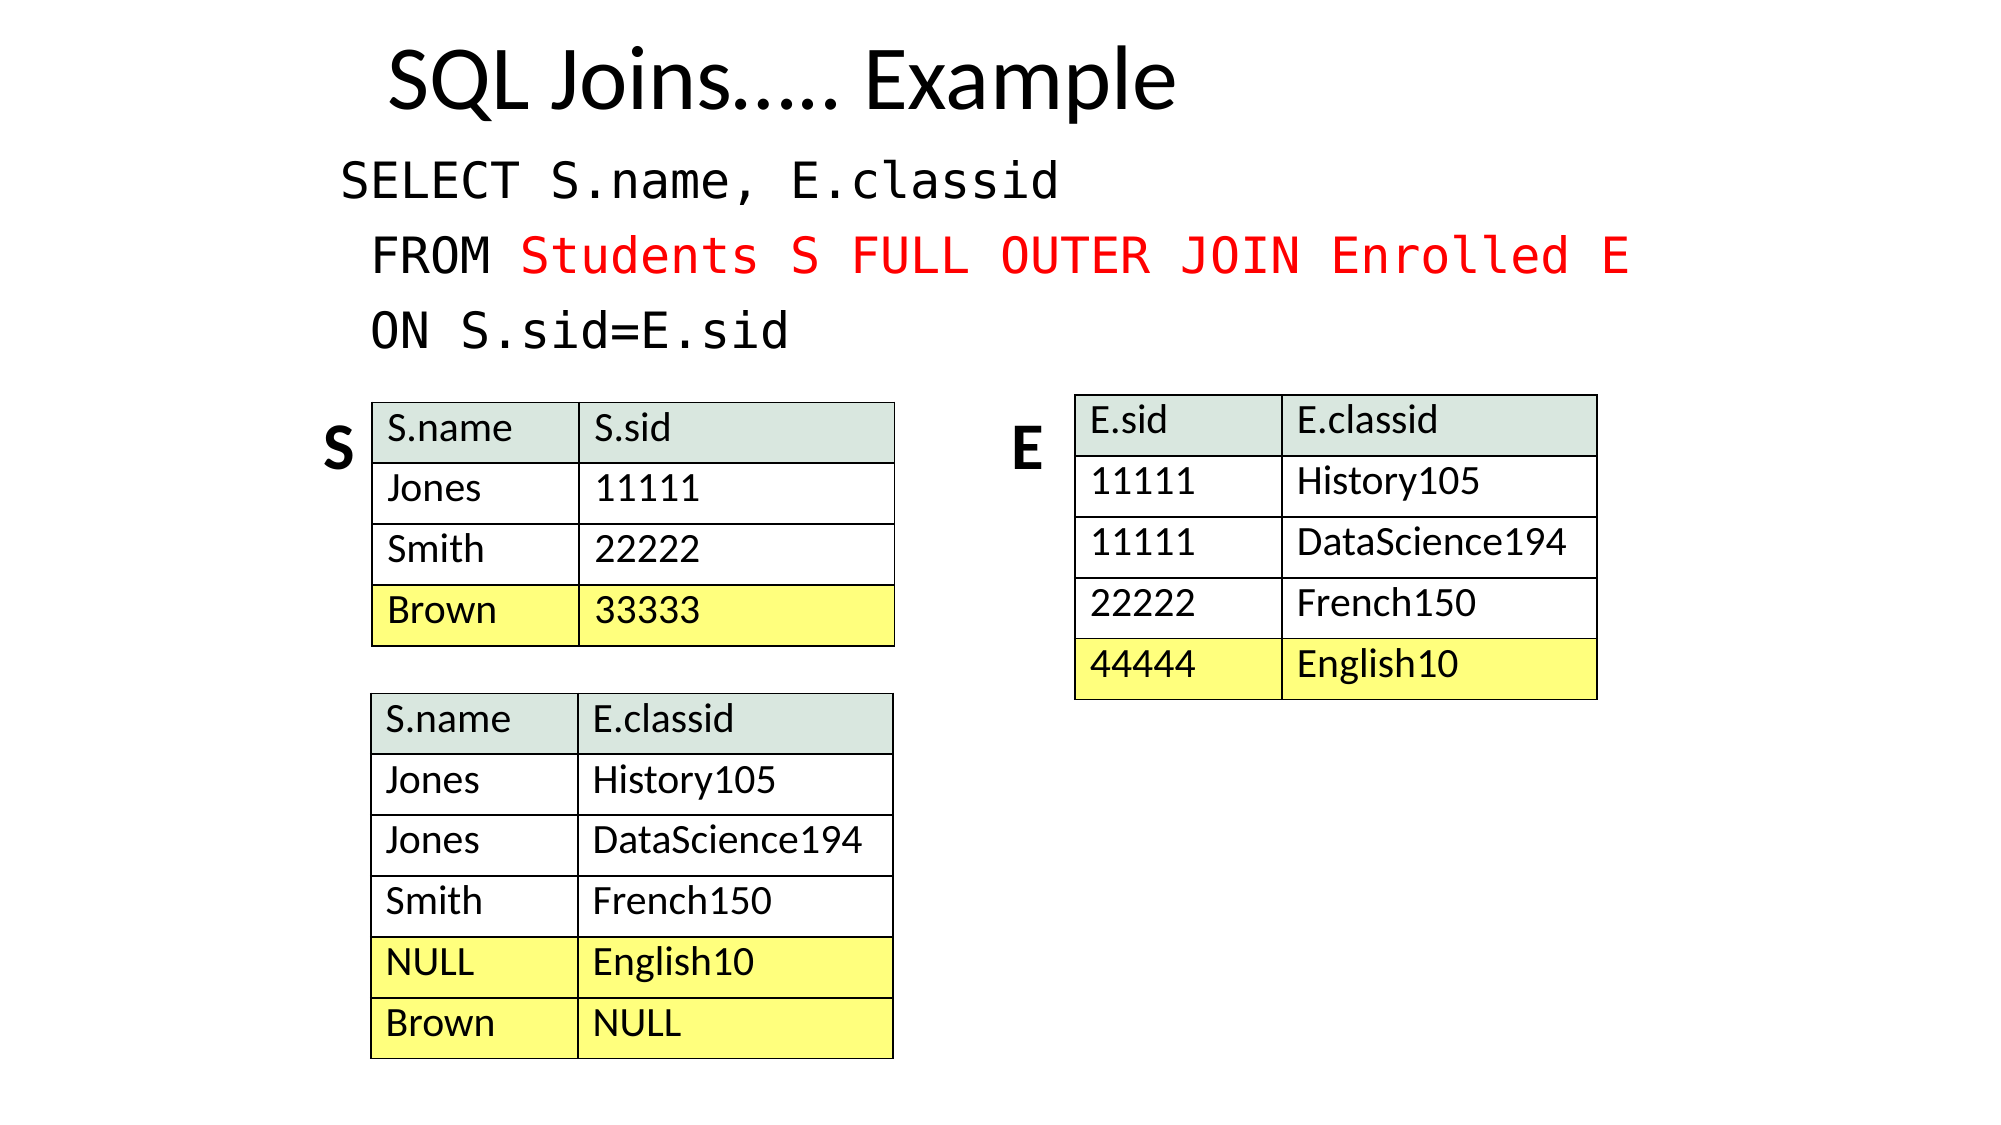

# SQL Joins….. Example
SELECT S.name, E.classid
 FROM Students S FULL OUTER JOIN Enrolled E
 ON S.sid=E.sid
| E.sid | E.classid |
| --- | --- |
| 11111 | History105 |
| 11111 | DataScience194 |
| 22222 | French150 |
| 44444 | English10 |
S
E
| S.name | S.sid |
| --- | --- |
| Jones | 11111 |
| Smith | 22222 |
| Brown | 33333 |

| S.name | E.classid |
| --- | --- |
| Jones | History105 |
| Jones | DataScience194 |
| Smith | French150 |
| NULL | English10 |
| Brown | NULL |